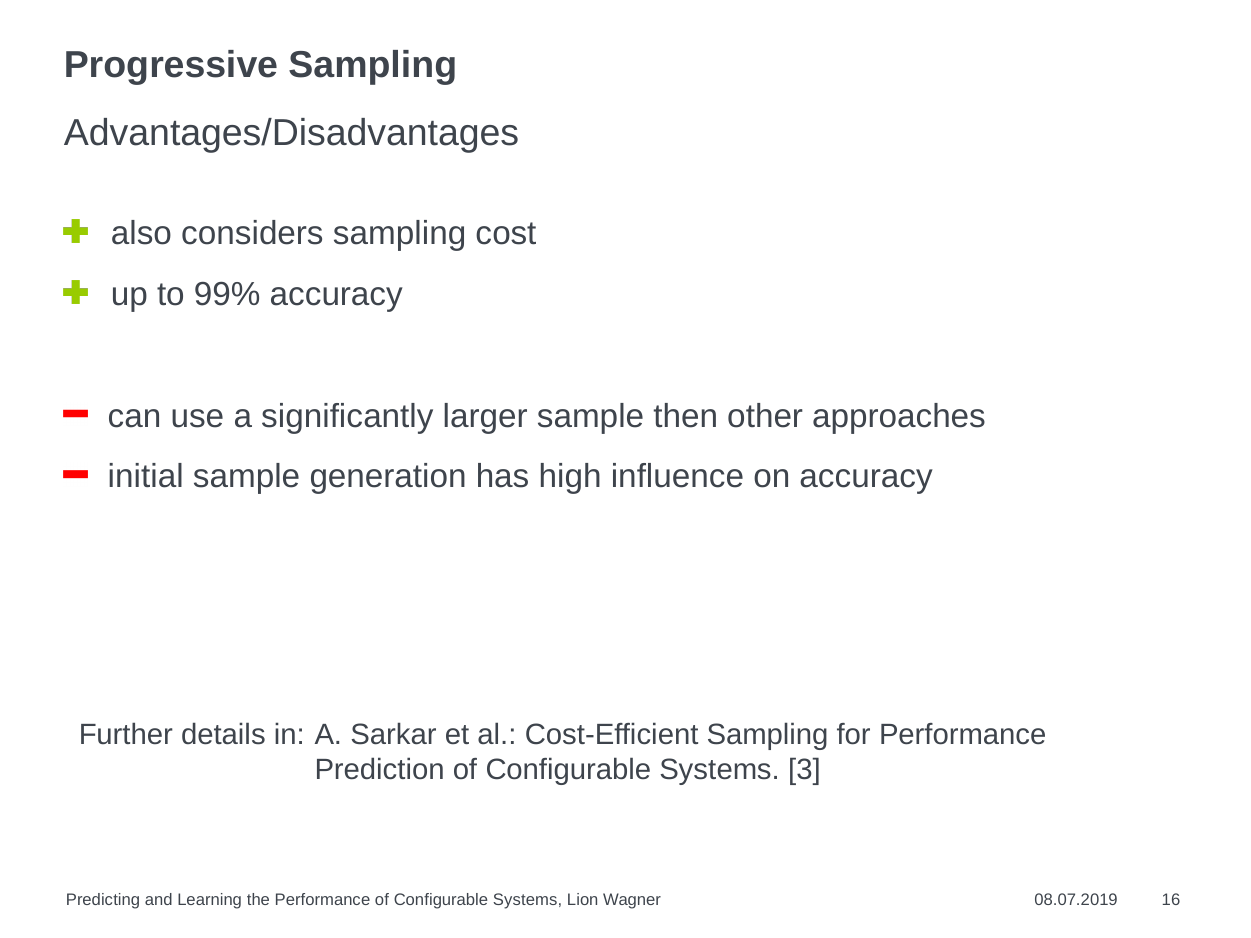

# Progressive Sampling
Advantages/Disadvantages
also considers sampling cost
up to 99% accuracy

can use a significantly larger sample then other approaches
initial sample generation has high influence on accuracy
Further details in: 	A. Sarkar et al.: Cost-Efficient Sampling for Performance Prediction of Configurable Systems. [3]
Predicting and Learning the Performance of Configurable Systems, Lion Wagner
08.07.2019
16